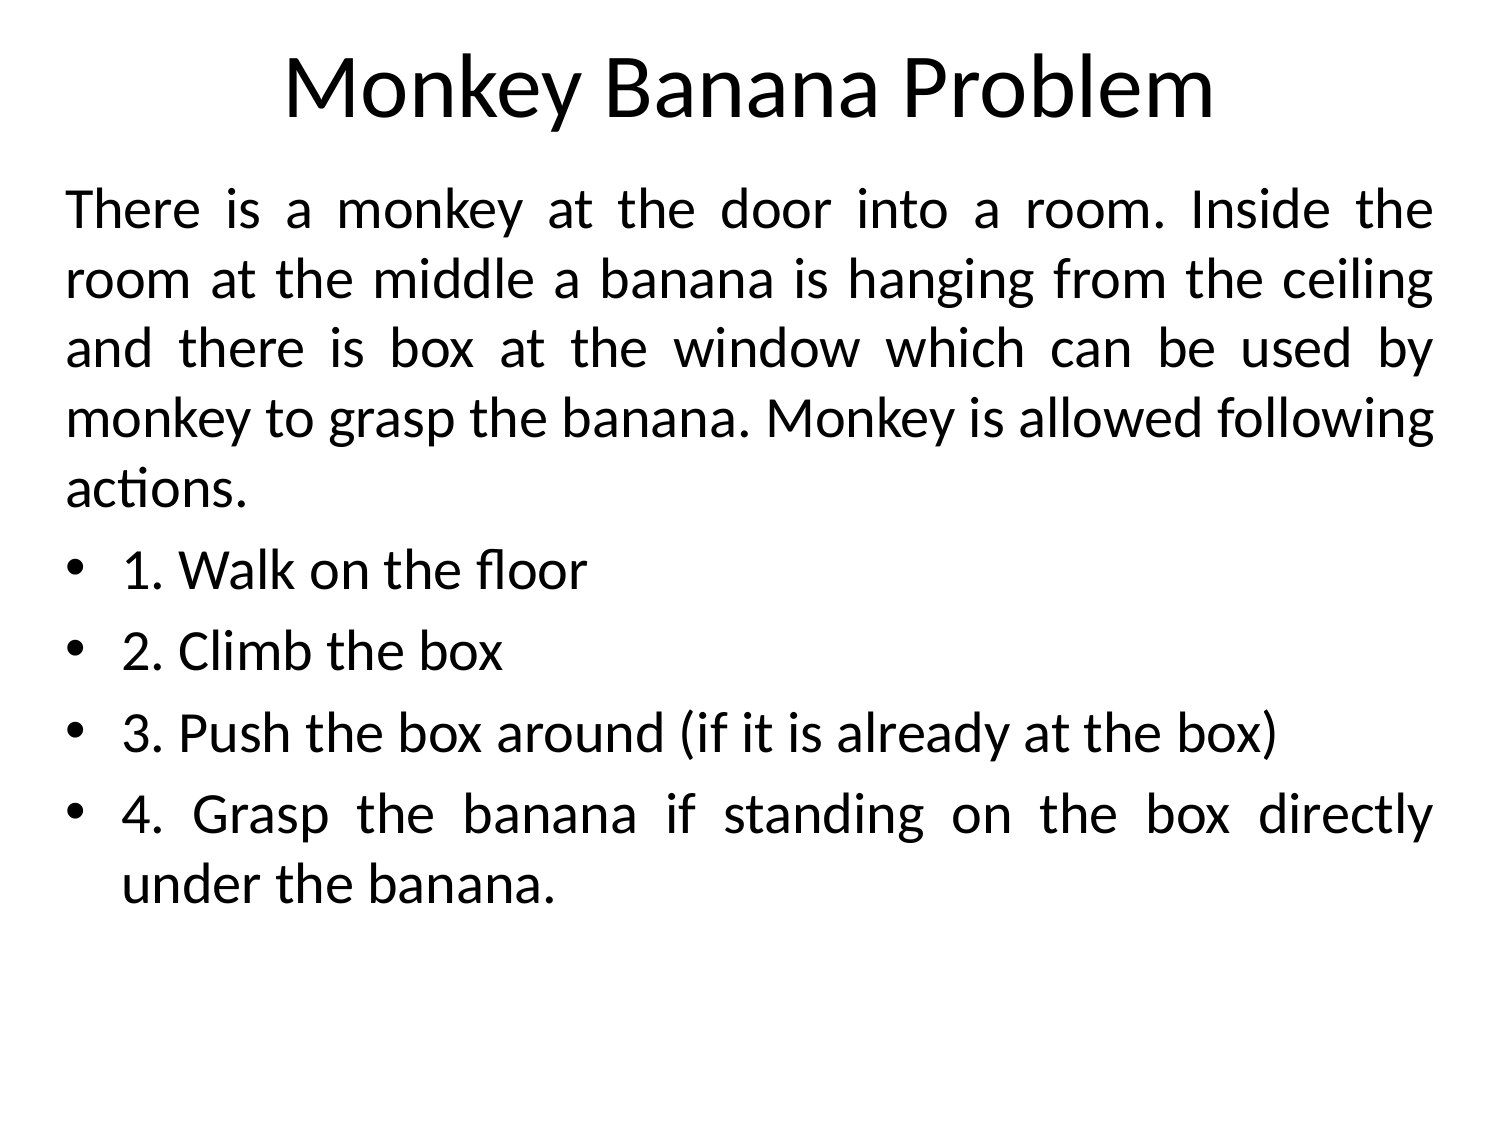

# Monkey Banana Problem
There is a monkey at the door into a room. Inside the room at the middle a banana is hanging from the ceiling and there is box at the window which can be used by monkey to grasp the banana. Monkey is allowed following actions.
1. Walk on the floor
2. Climb the box
3. Push the box around (if it is already at the box)
4. Grasp the banana if standing on the box directly under the banana.